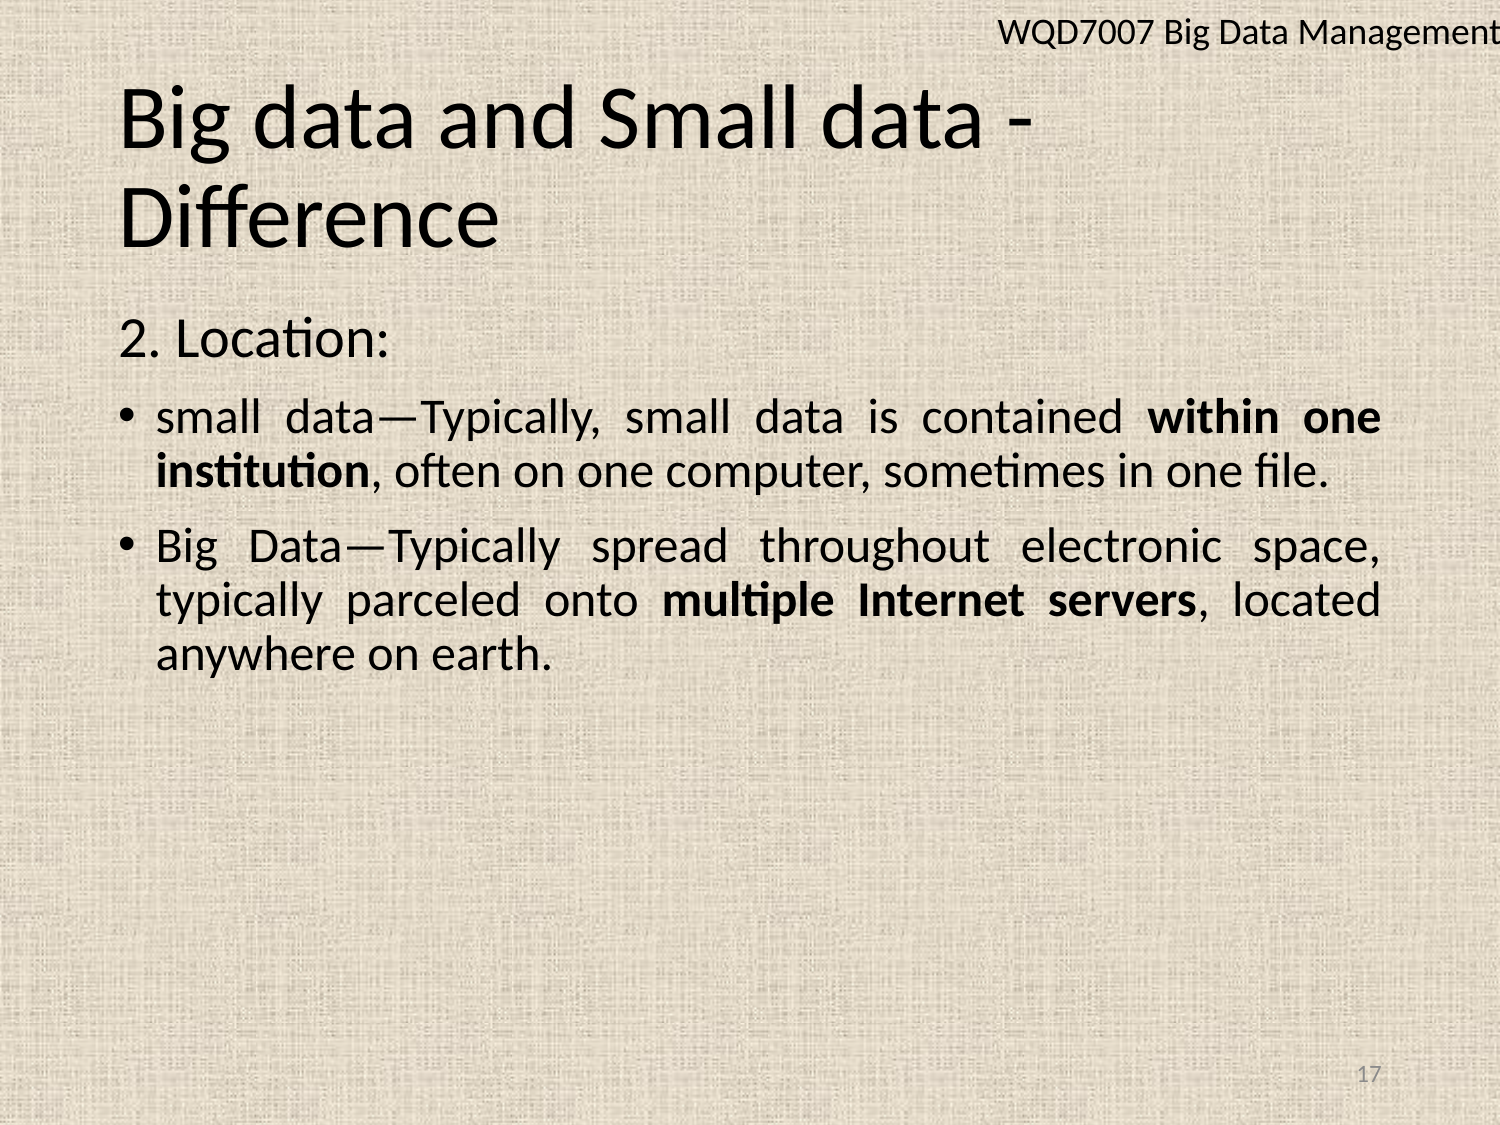

WQD7007 Big Data Management
# Big data and Small data - Difference
2. Location:
small data—Typically, small data is contained within one institution, often on one computer, sometimes in one file.
Big Data—Typically spread throughout electronic space, typically parceled onto multiple Internet servers, located anywhere on earth.

17